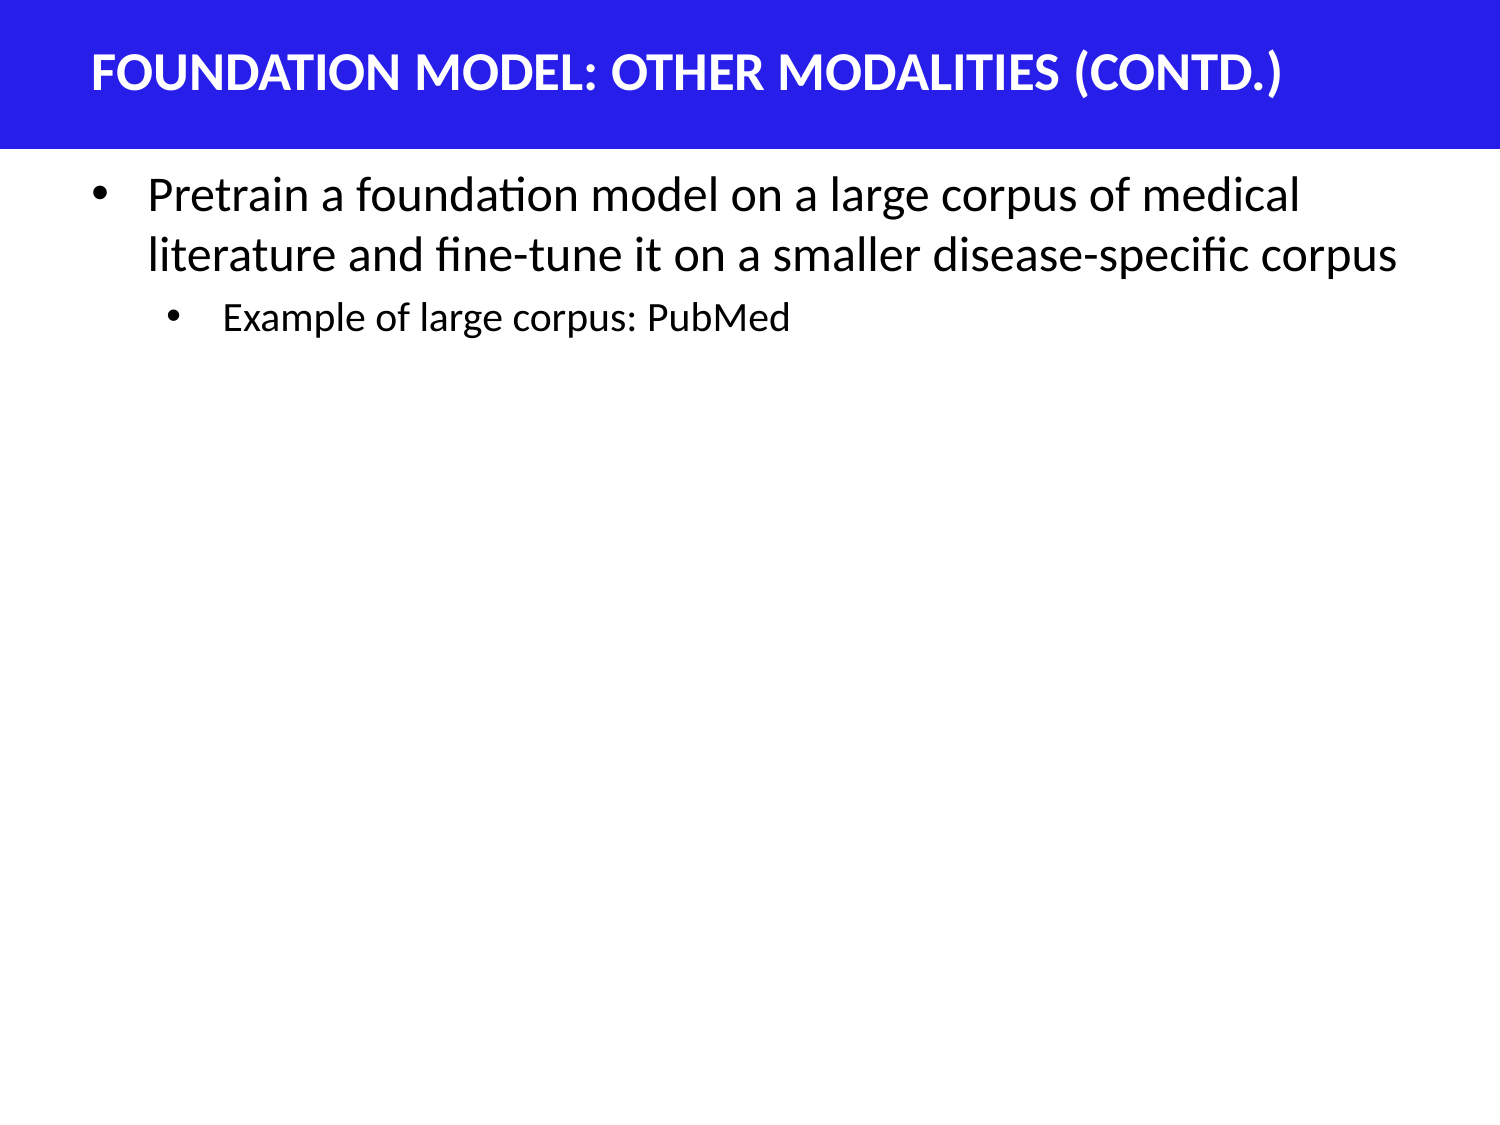

# Foundation Model: Other Modalities (Contd.)
Pretrain a foundation model on a large corpus of medical literature and fine-tune it on a smaller disease-specific corpus
Example of large corpus: PubMed